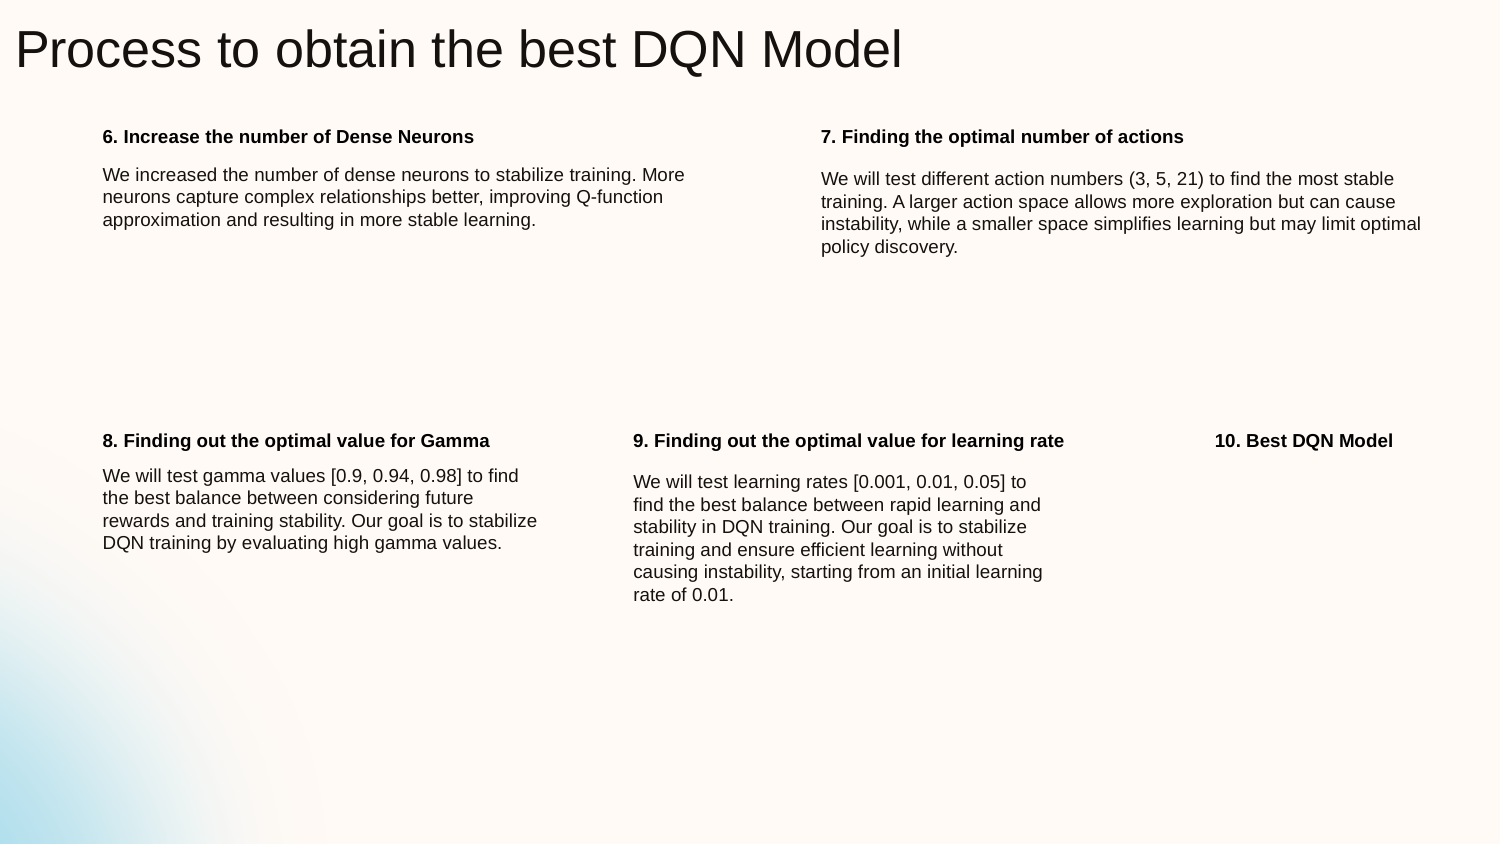

# Process to obtain the best DQN Model

6. Increase the number of Dense Neurons
7. Finding the optimal number of actions

We increased the number of dense neurons to stabilize training. More neurons capture complex relationships better, improving Q-function approximation and resulting in more stable learning.
We will test different action numbers (3, 5, 21) to find the most stable training. A larger action space allows more exploration but can cause instability, while a smaller space simplifies learning but may limit optimal policy discovery.
8. Finding out the optimal value for Gamma
9. Finding out the optimal value for learning rate
10. Best DQN Model
We will test gamma values [0.9, 0.94, 0.98] to find the best balance between considering future rewards and training stability. Our goal is to stabilize DQN training by evaluating high gamma values.
We will test learning rates [0.001, 0.01, 0.05] to find the best balance between rapid learning and stability in DQN training. Our goal is to stabilize training and ensure efficient learning without causing instability, starting from an initial learning rate of 0.01.